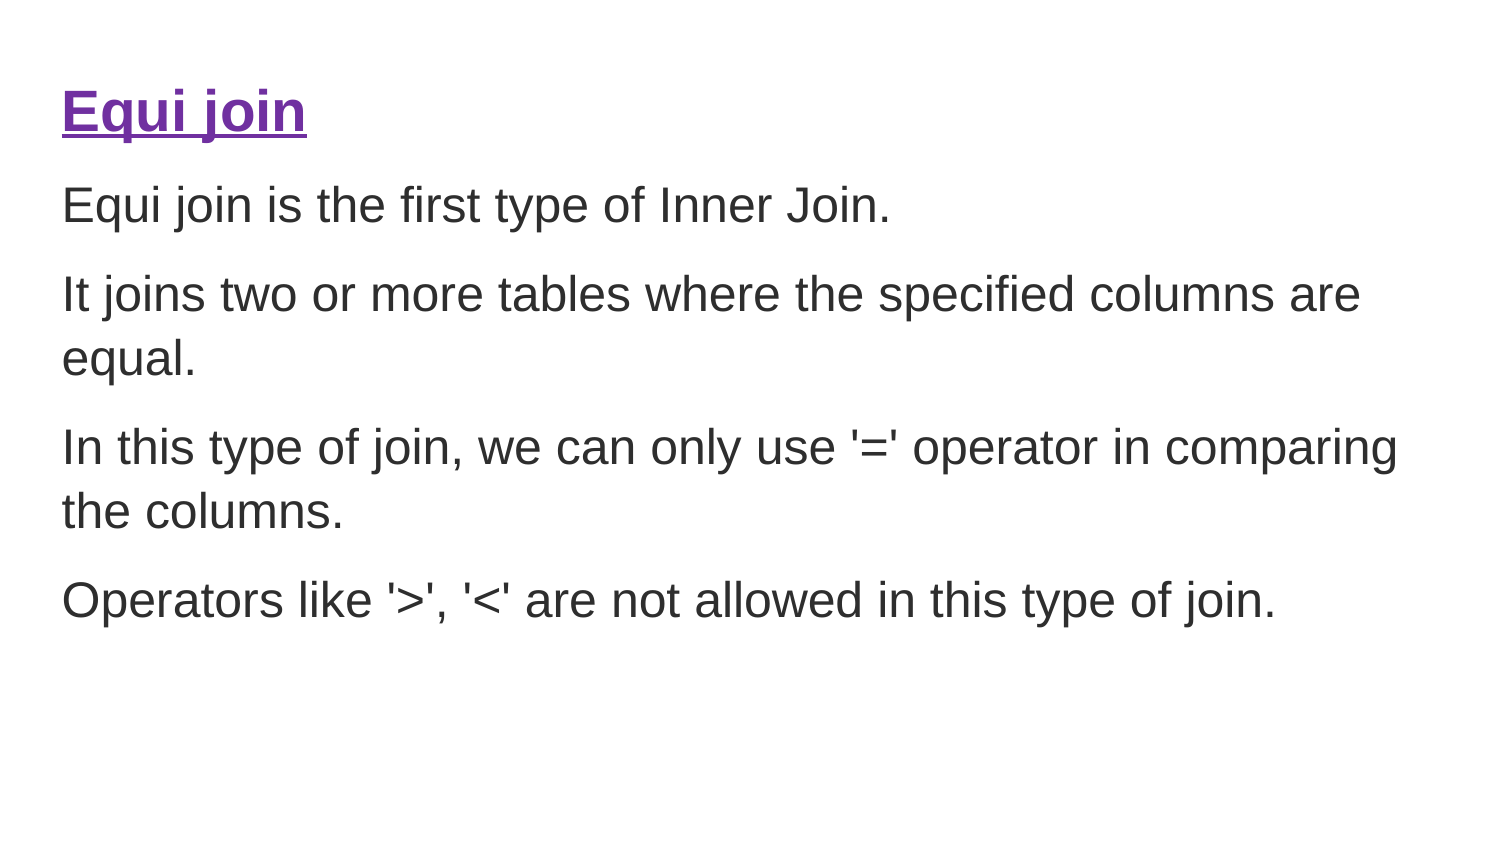

Equi join
Equi join is the first type of Inner Join.
It joins two or more tables where the specified columns are equal.
In this type of join, we can only use '=' operator in comparing the columns.
Operators like '>', '<' are not allowed in this type of join.